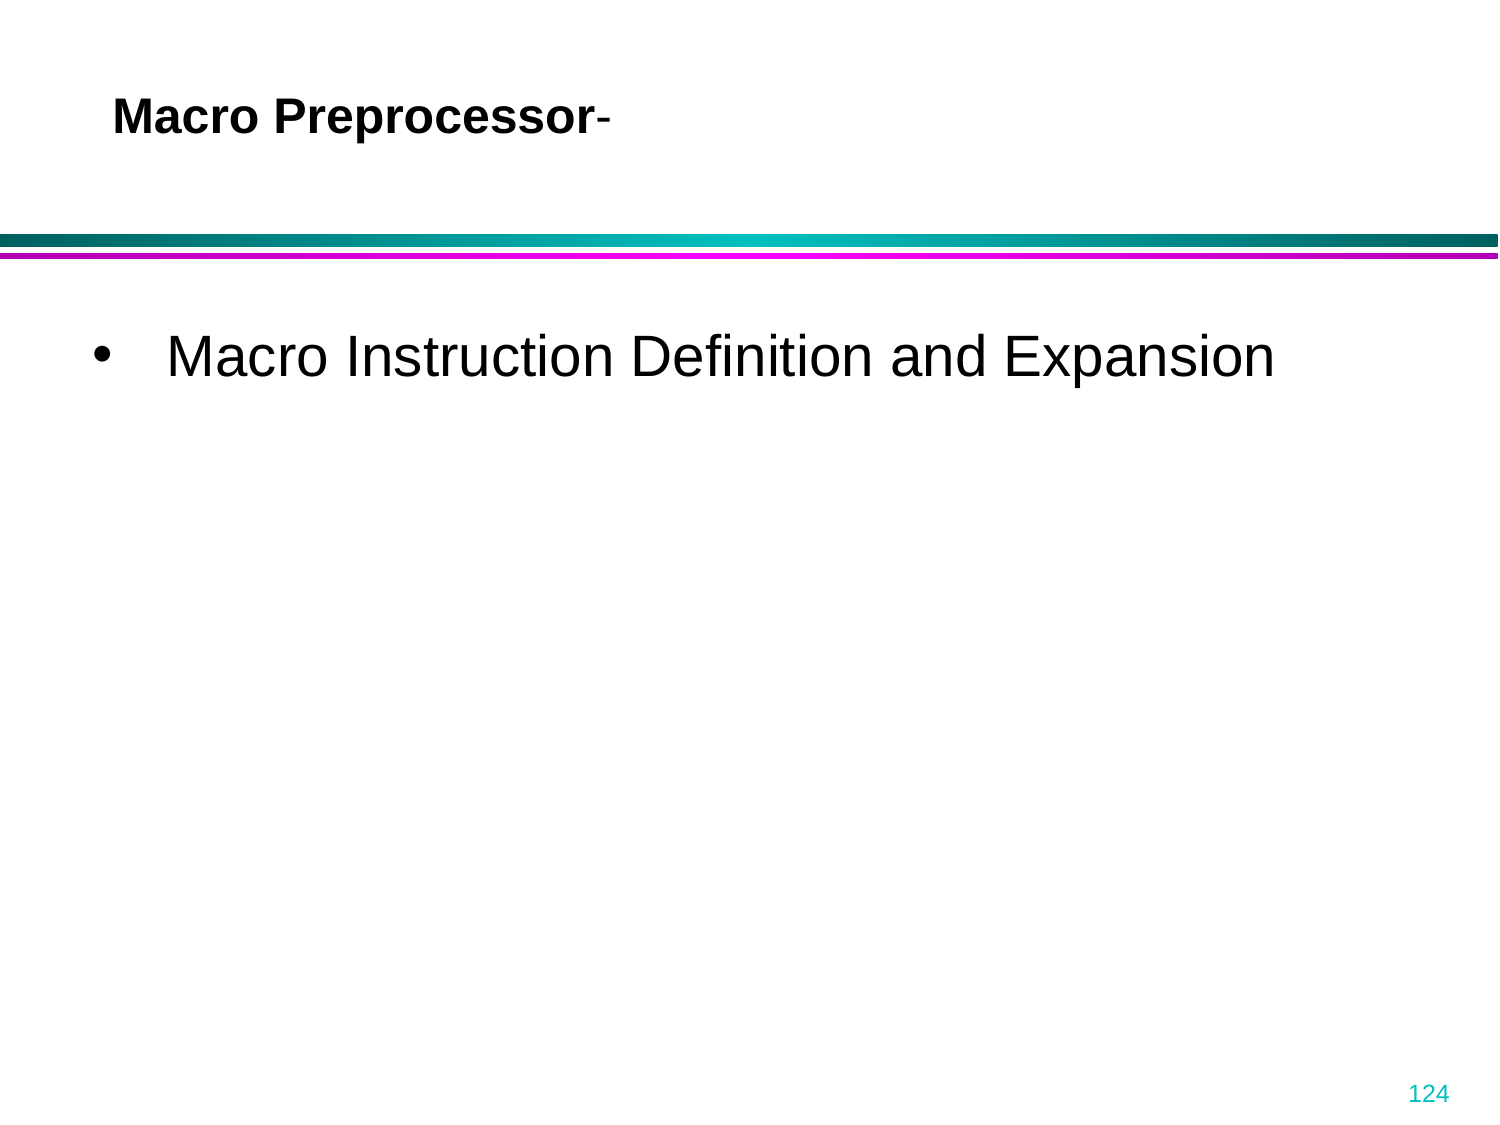

Macro Preprocessor-

Macro Instruction Definition and Expansion